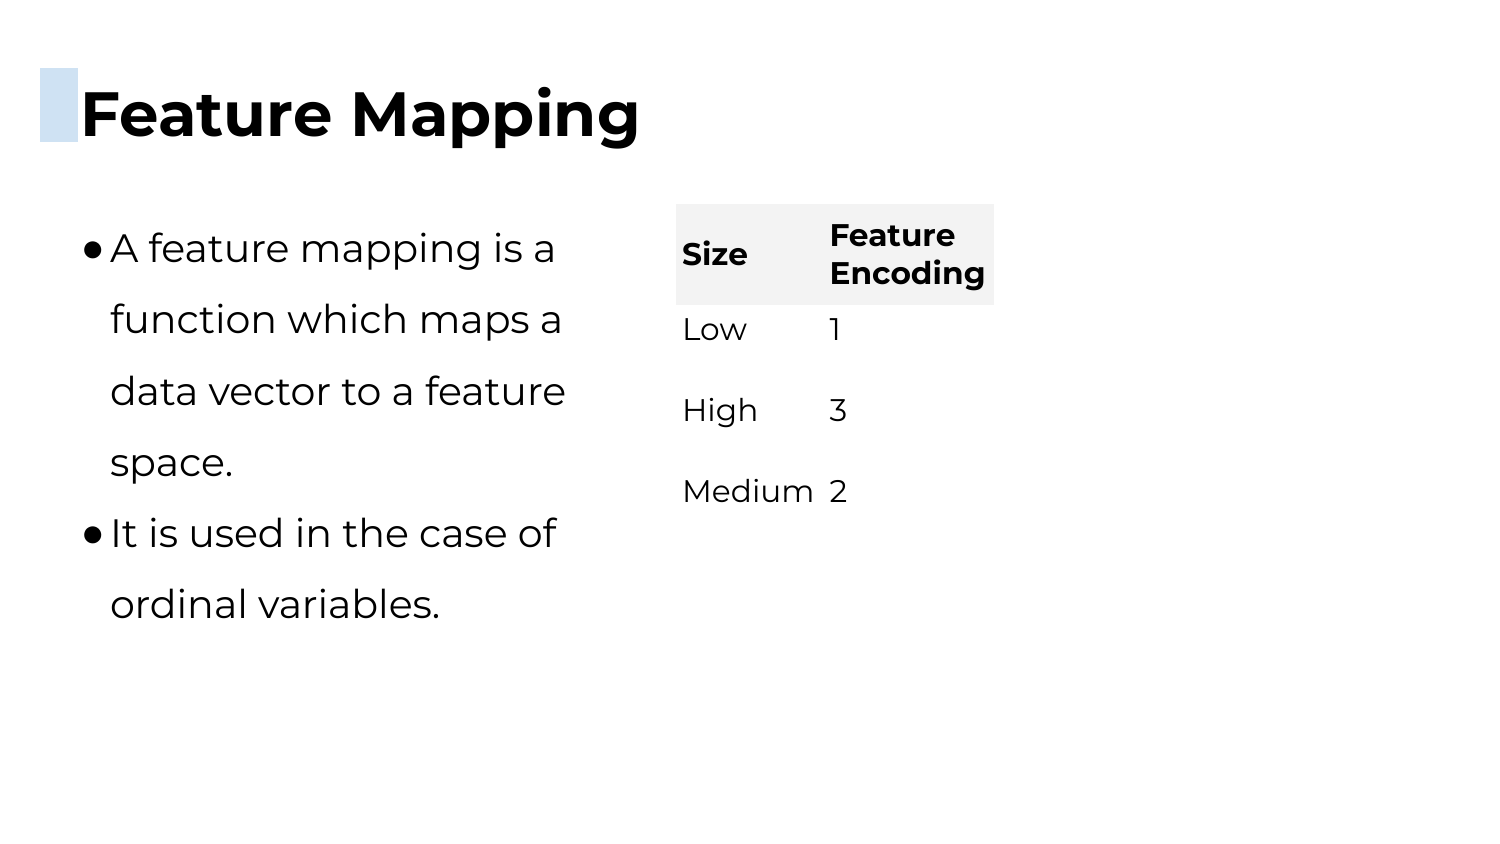

Feature Mapping
A feature mapping is a function which maps a data vector to a feature space.
It is used in the case of ordinal variables.
| Size | Feature Encoding |
| --- | --- |
| Low | 1 |
| High | 3 |
| Medium | 2 |